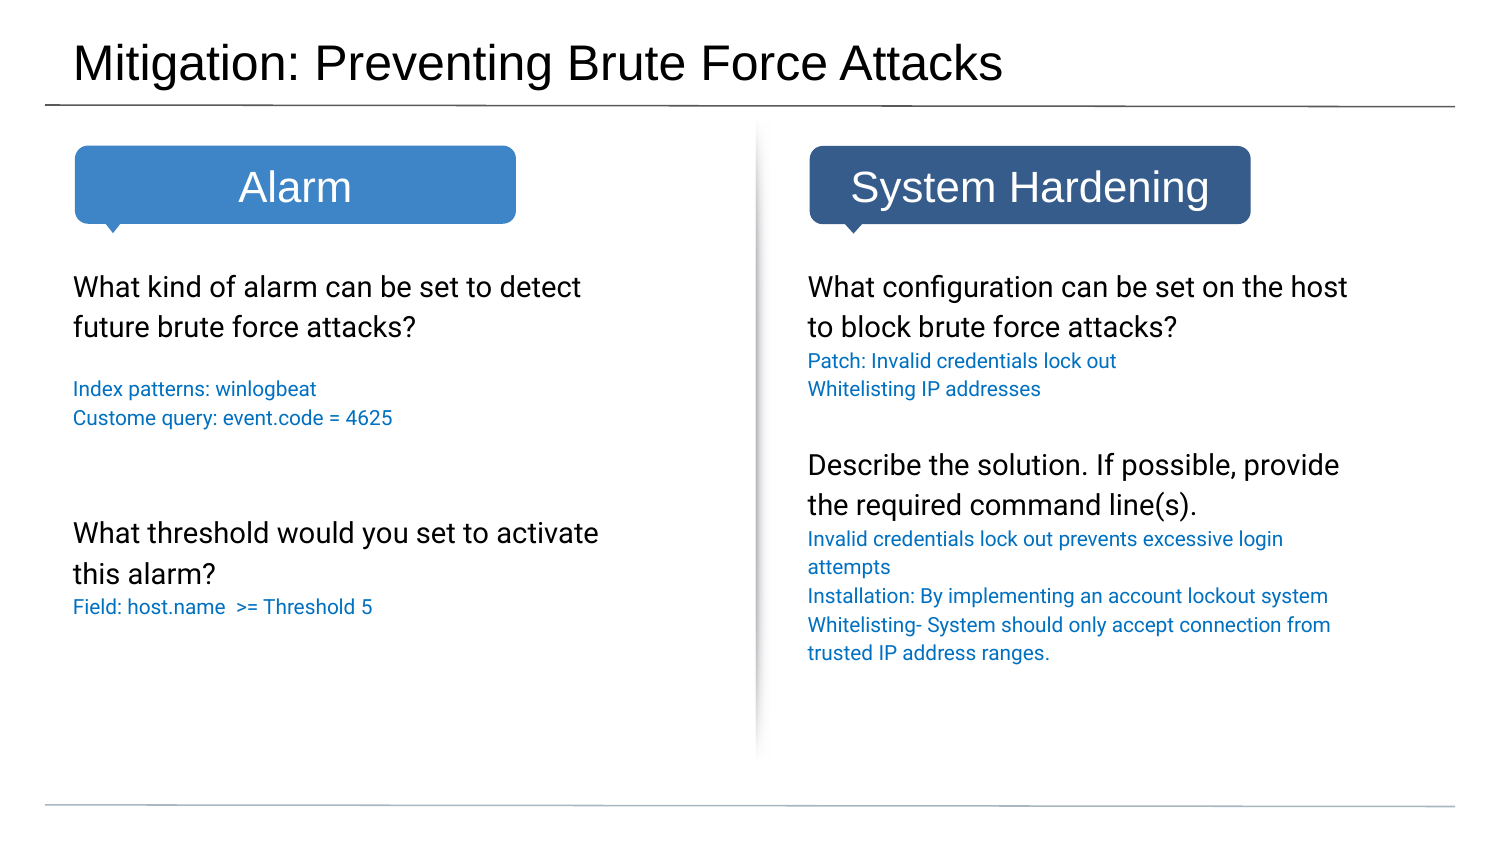

# Mitigation: Preventing Brute Force Attacks
What kind of alarm can be set to detect future brute force attacks?

Index patterns: winlogbeat
Custome query: event.code = 4625

What threshold would you set to activate this alarm?
Field: host.name  >= Threshold 5
What configuration can be set on the host to block brute force attacks?
Patch: Invalid credentials lock out
Whitelisting IP addresses

Describe the solution. If possible, provide the required command line(s).
Invalid credentials lock out prevents excessive login attempts
Installation: By implementing an account lockout system
Whitelisting- System should only accept connection from trusted IP address ranges.